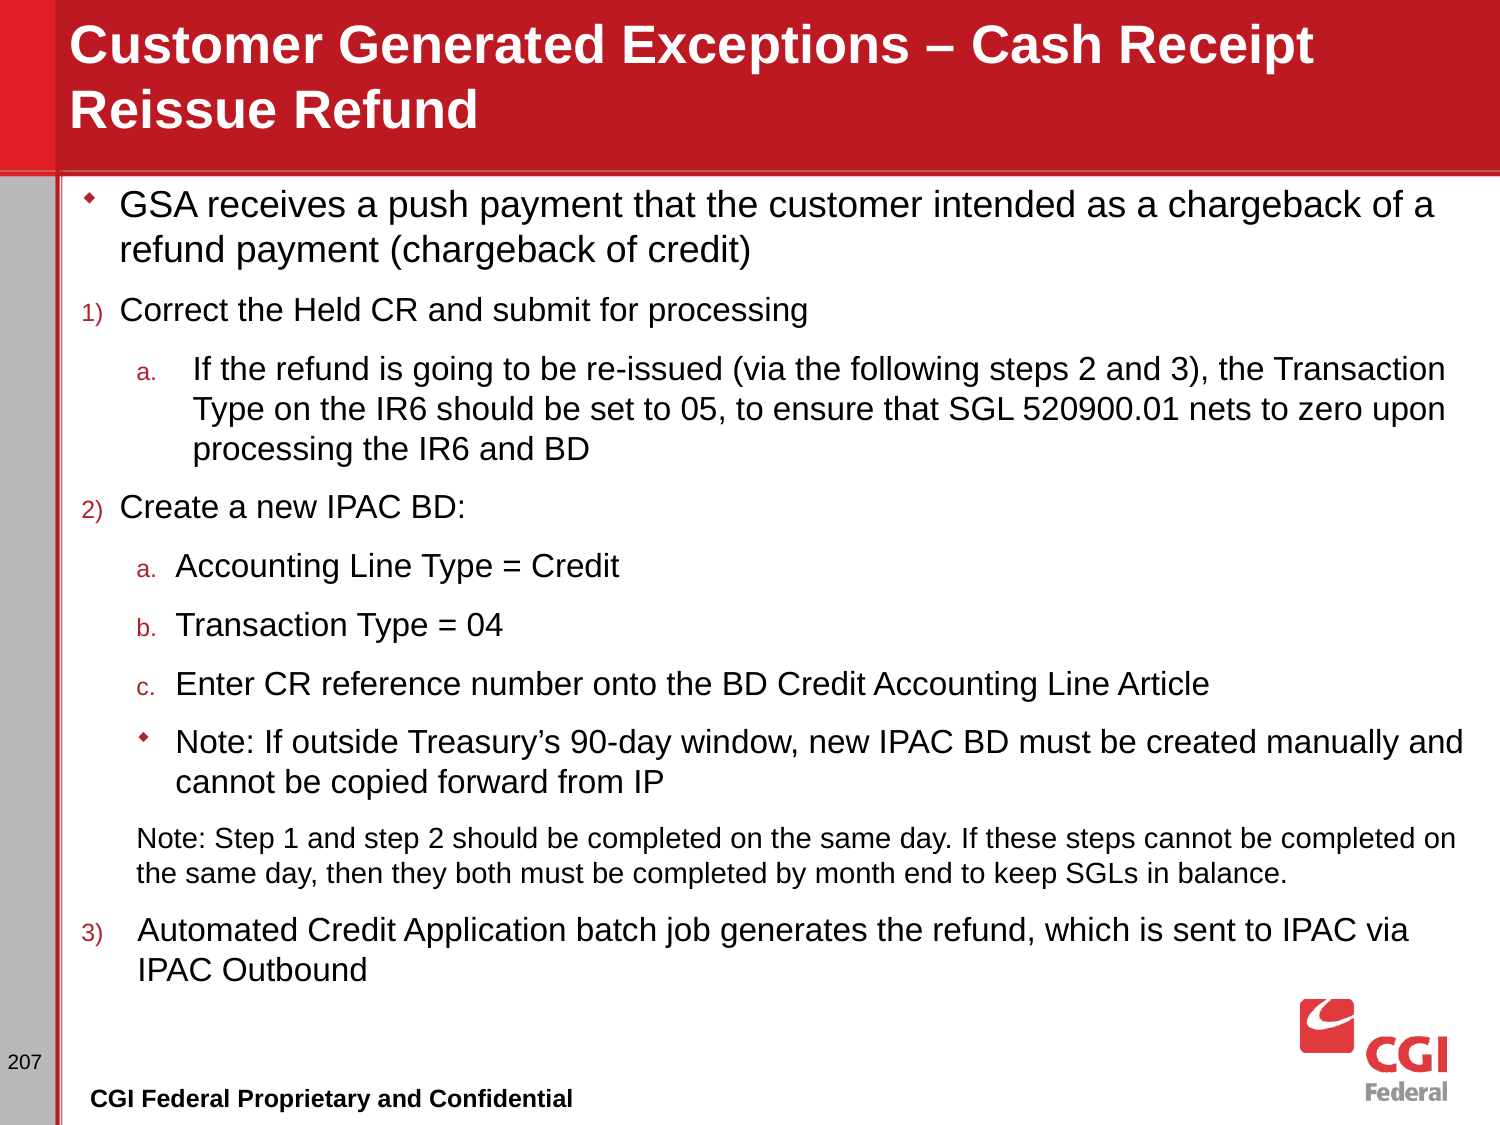

# Customer Generated Exceptions – Cash Receipt Reissue Refund
GSA receives a push payment that the customer intended as a chargeback of a refund payment (chargeback of credit)
Correct the Held CR and submit for processing
If the refund is going to be re-issued (via the following steps 2 and 3), the Transaction Type on the IR6 should be set to 05, to ensure that SGL 520900.01 nets to zero upon processing the IR6 and BD
Create a new IPAC BD:
Accounting Line Type = Credit
Transaction Type = 04
Enter CR reference number onto the BD Credit Accounting Line Article
Note: If outside Treasury’s 90-day window, new IPAC BD must be created manually and cannot be copied forward from IP
Note: Step 1 and step 2 should be completed on the same day. If these steps cannot be completed on the same day, then they both must be completed by month end to keep SGLs in balance.
Automated Credit Application batch job generates the refund, which is sent to IPAC via IPAC Outbound

207
CGI Federal Proprietary and Confidential